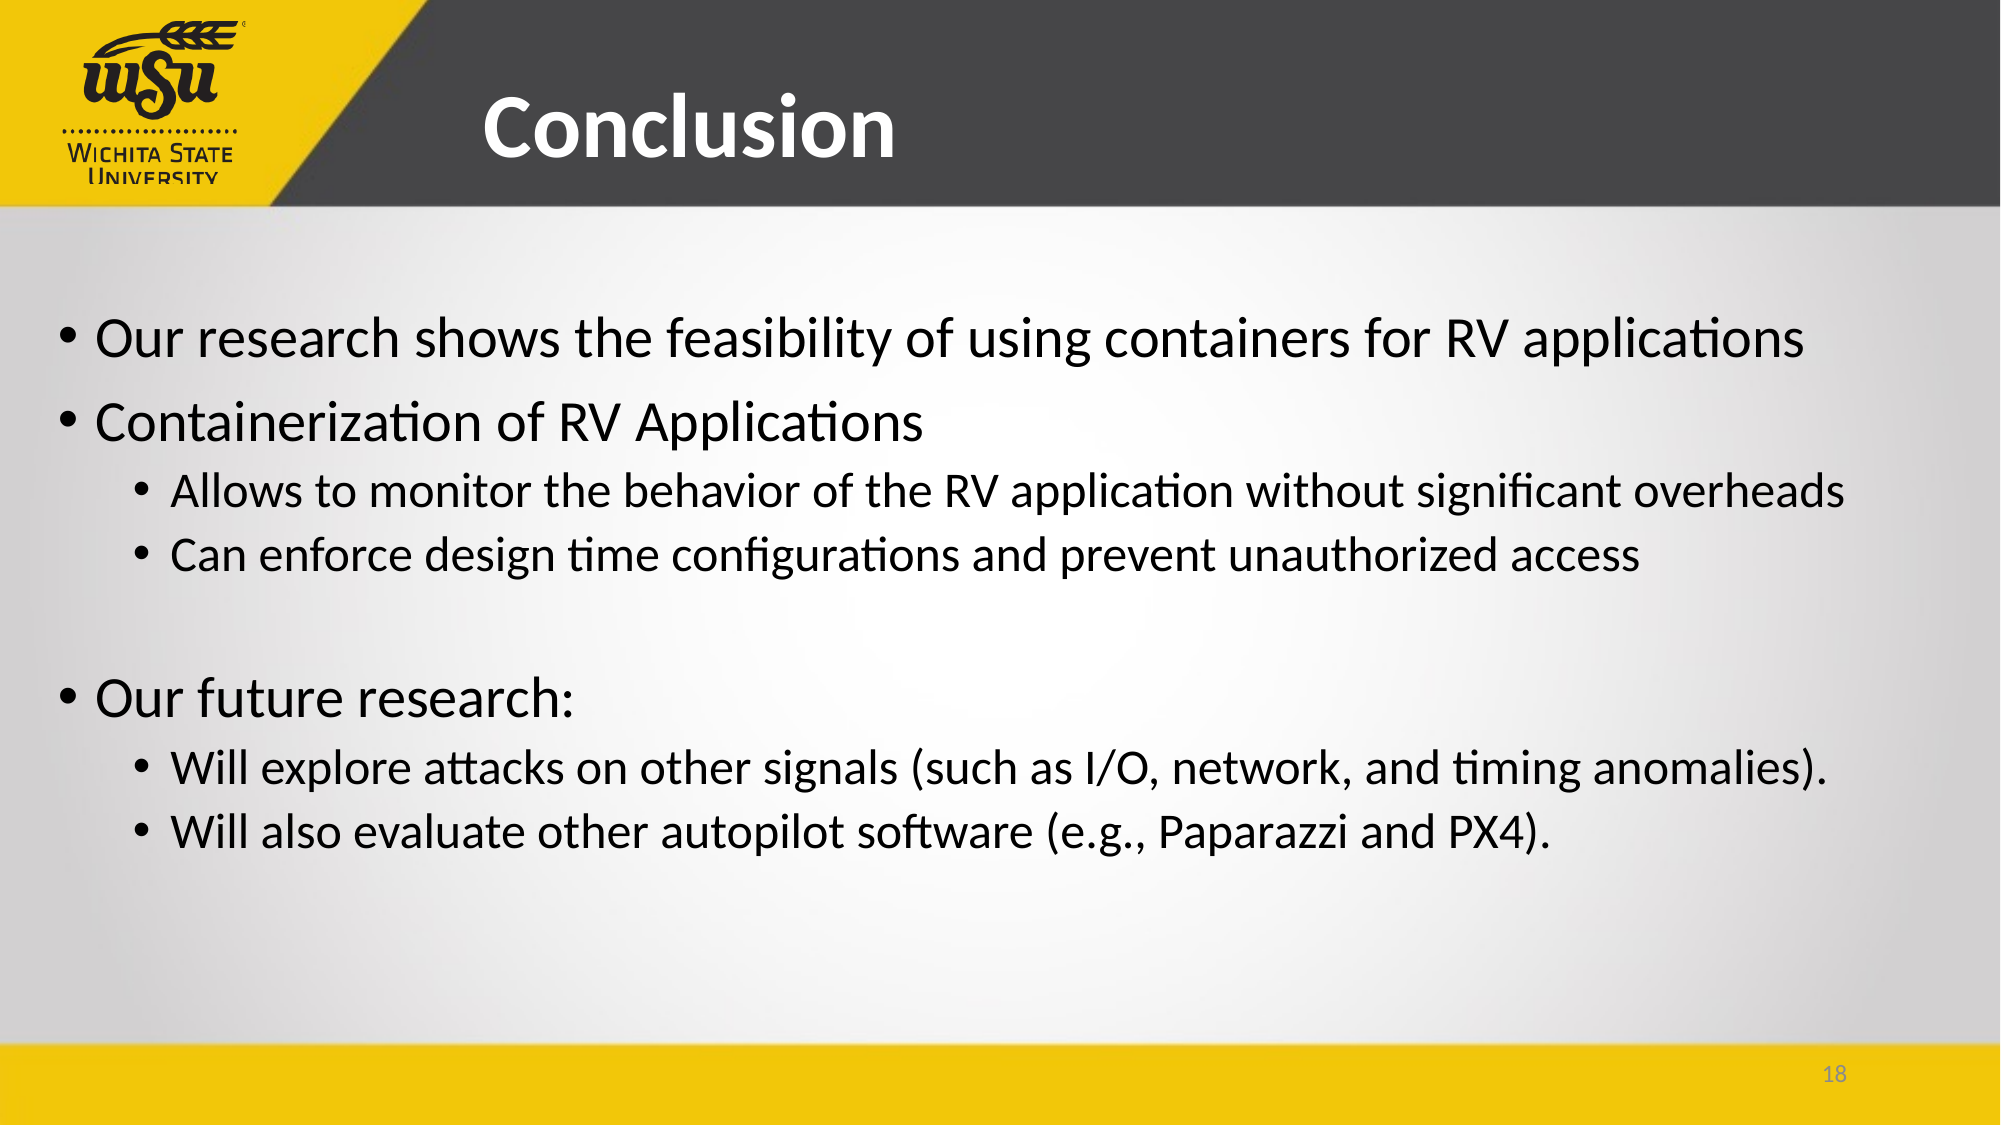

# Conclusion
Our research shows the feasibility of using containers for RV applications
Containerization of RV Applications
Allows to monitor the behavior of the RV application without significant overheads
Can enforce design time configurations and prevent unauthorized access

Our future research:
Will explore attacks on other signals (such as I/O, network, and timing anomalies).
Will also evaluate other autopilot software (e.g., Paparazzi and PX4).

18